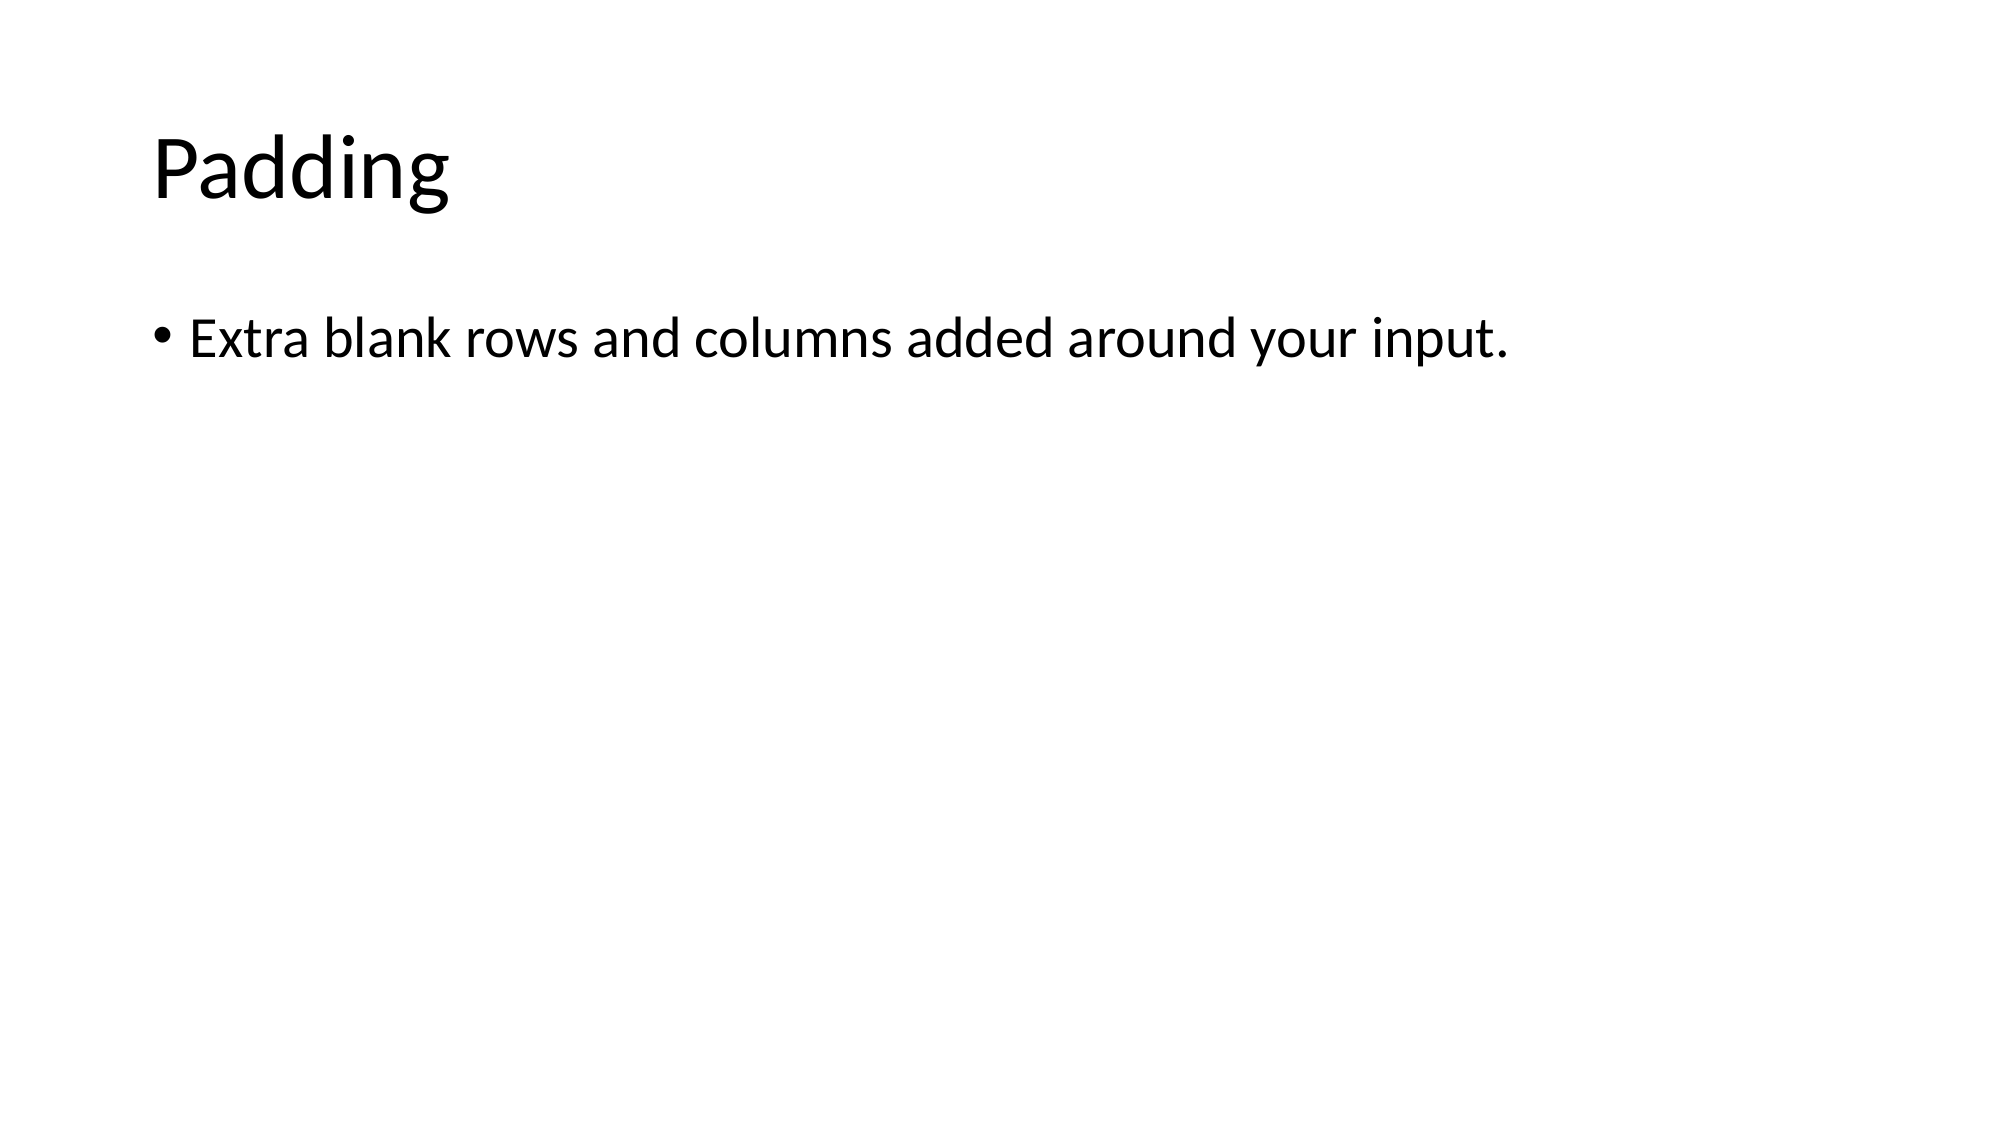

# Padding
Extra blank rows and columns added around your input.